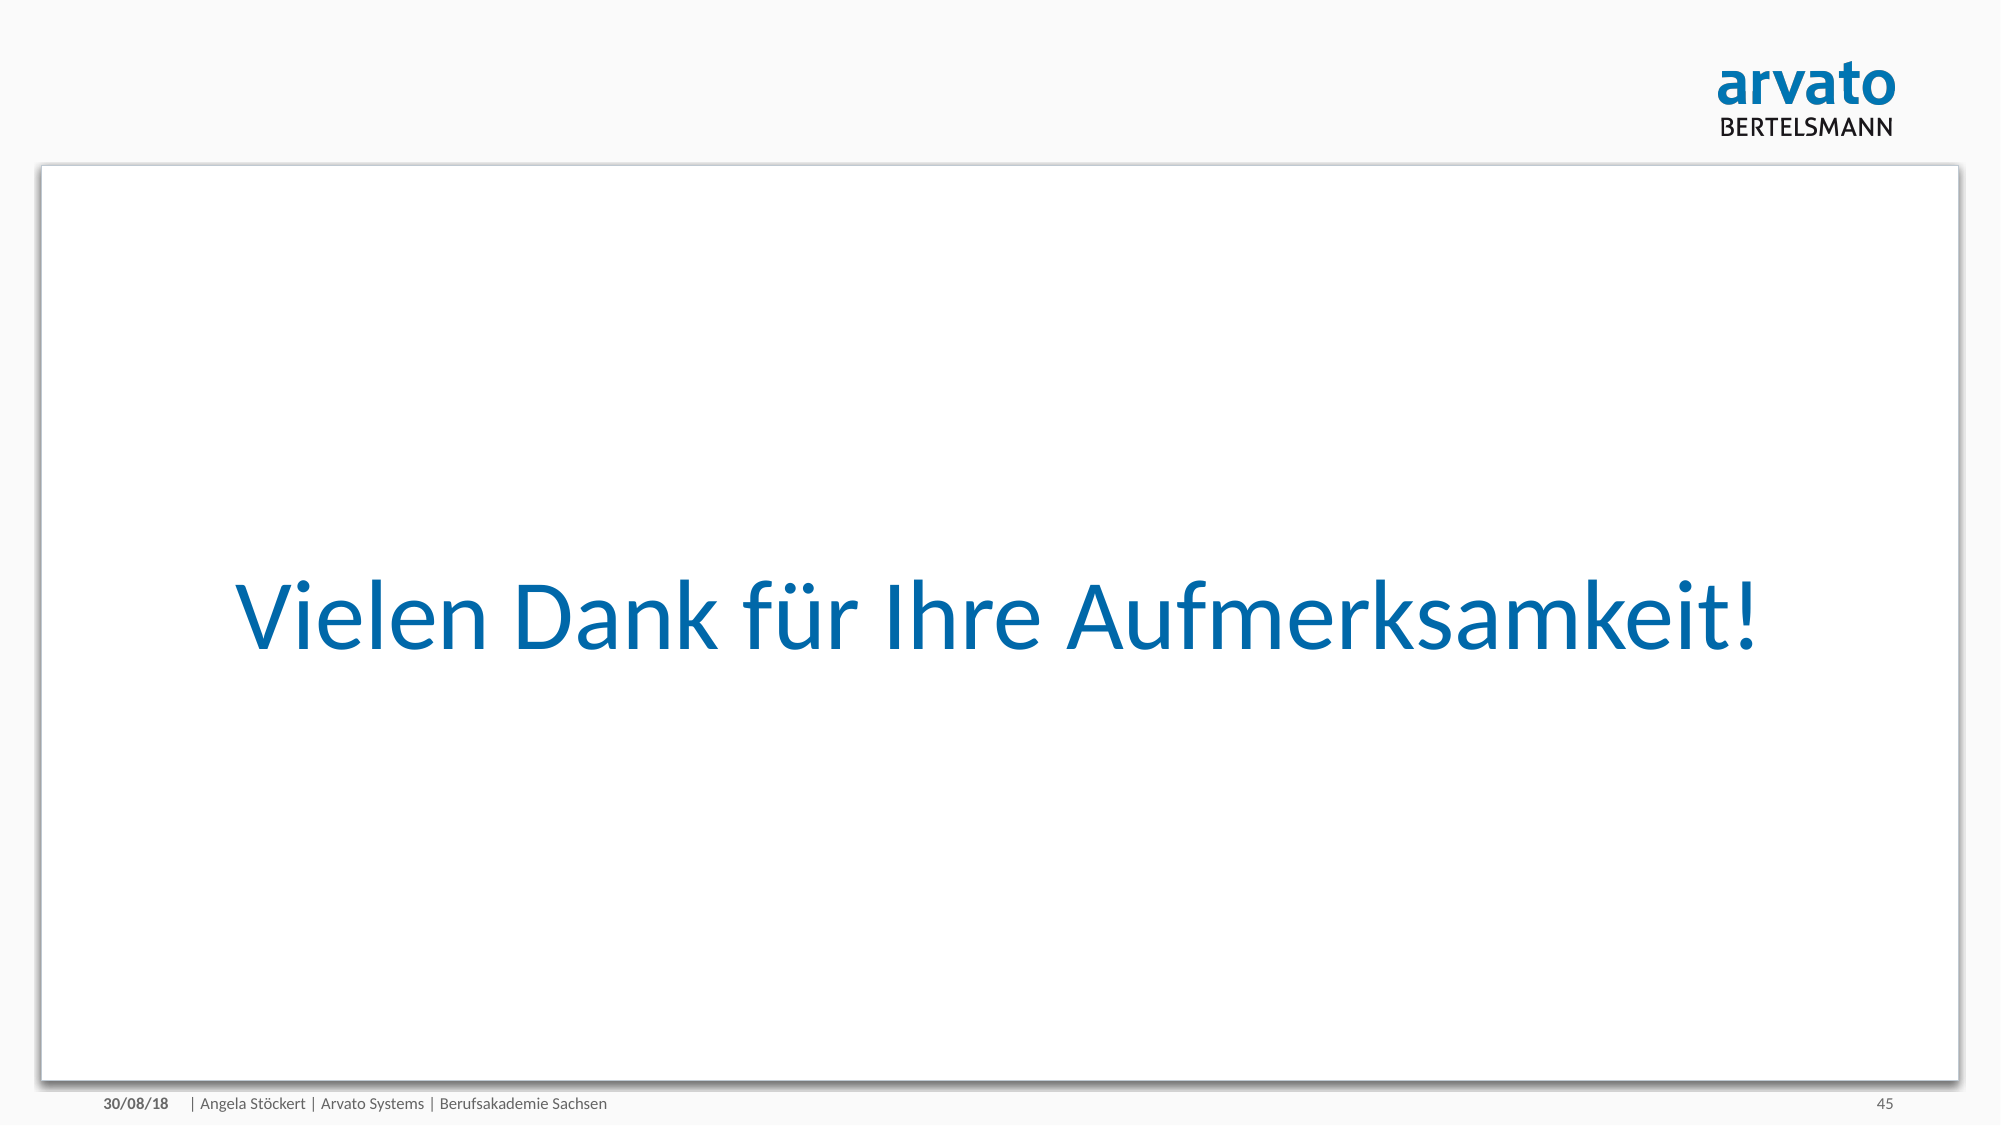

# Vielen Dank für Ihre Aufmerksamkeit!
30/08/18
| Angela Stöckert | Arvato Systems | Berufsakademie Sachsen
45